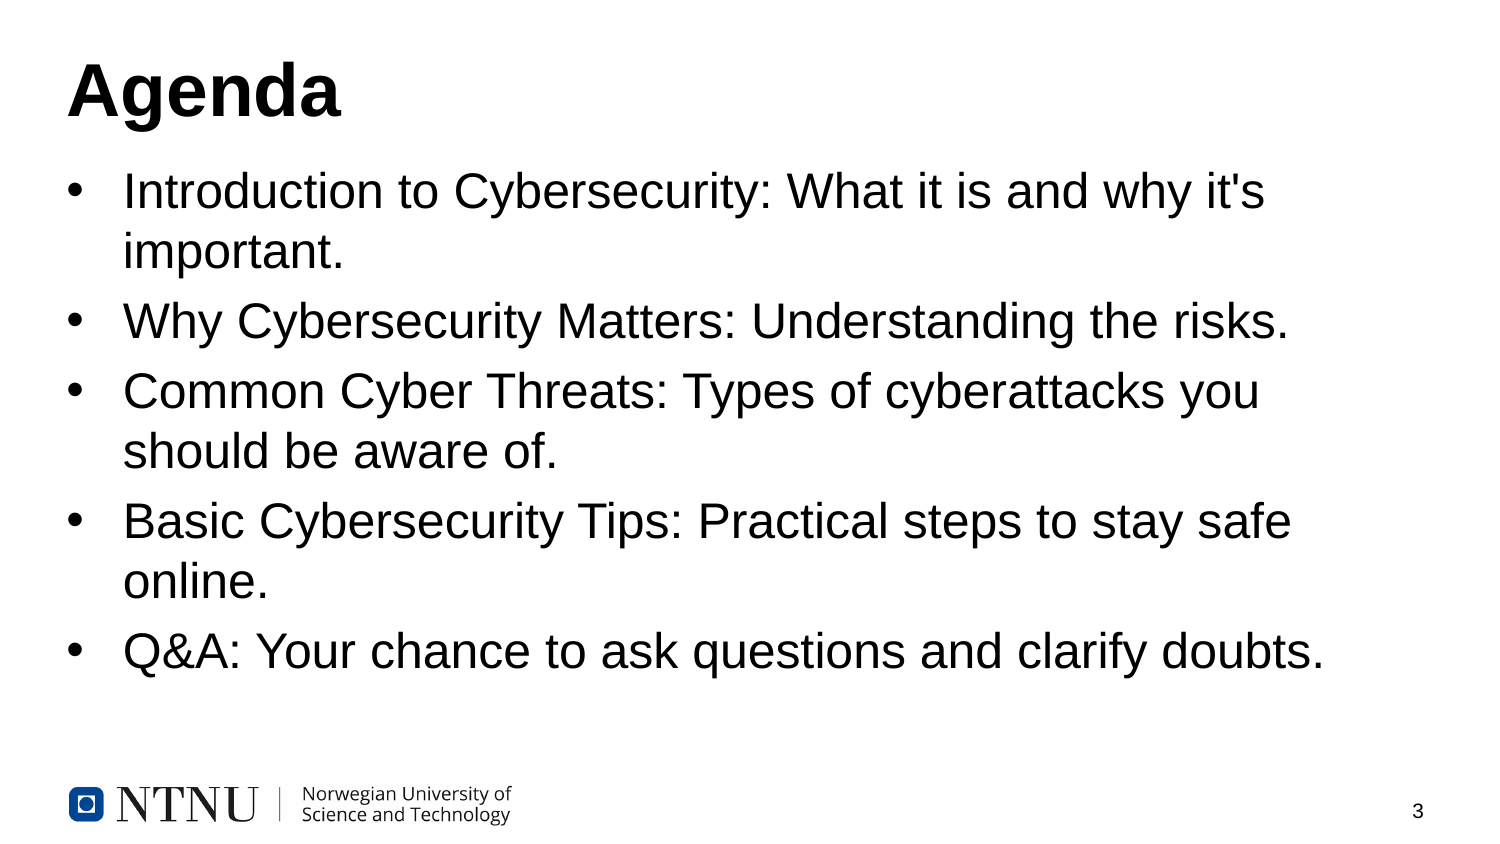

# Agenda
Introduction to Cybersecurity: What it is and why it's important.
Why Cybersecurity Matters: Understanding the risks.
Common Cyber Threats: Types of cyberattacks you should be aware of.
Basic Cybersecurity Tips: Practical steps to stay safe online.
Q&A: Your chance to ask questions and clarify doubts.